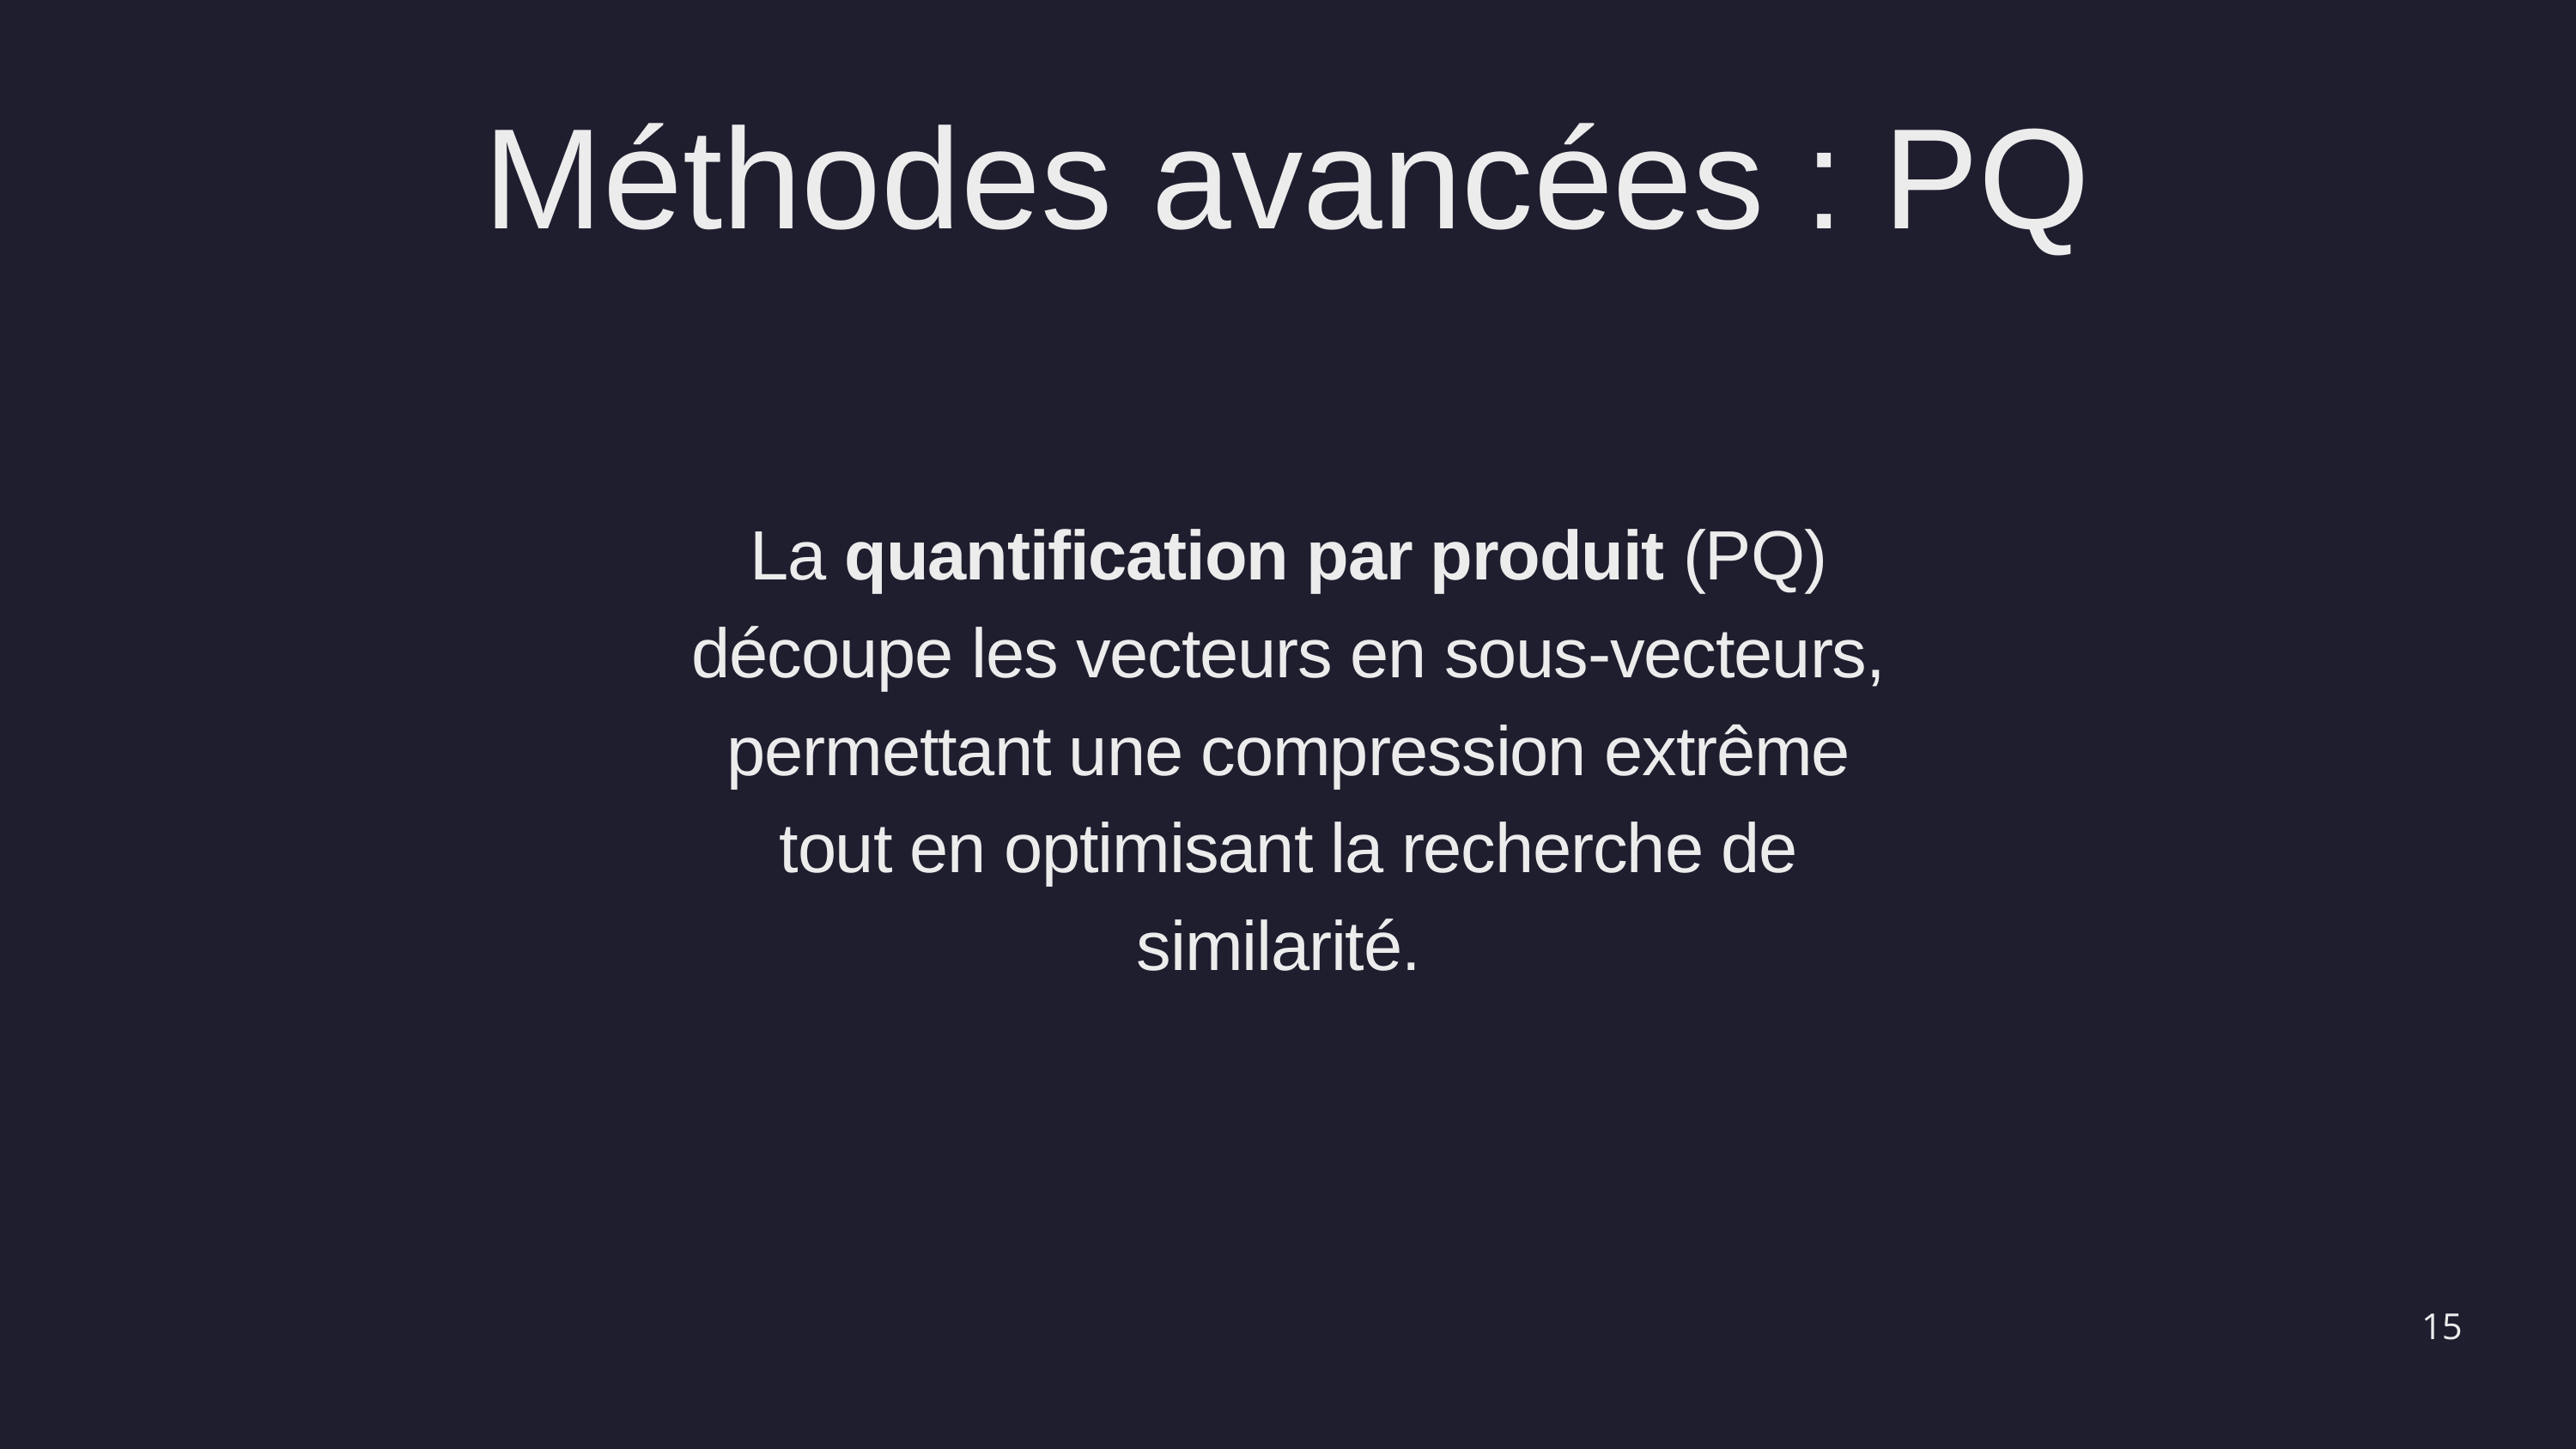

Méthodes avancées : PQ
La quantification par produit (PQ) découpe les vecteurs en sous-vecteurs, permettant une compression extrême tout en optimisant la recherche de similarité.
15